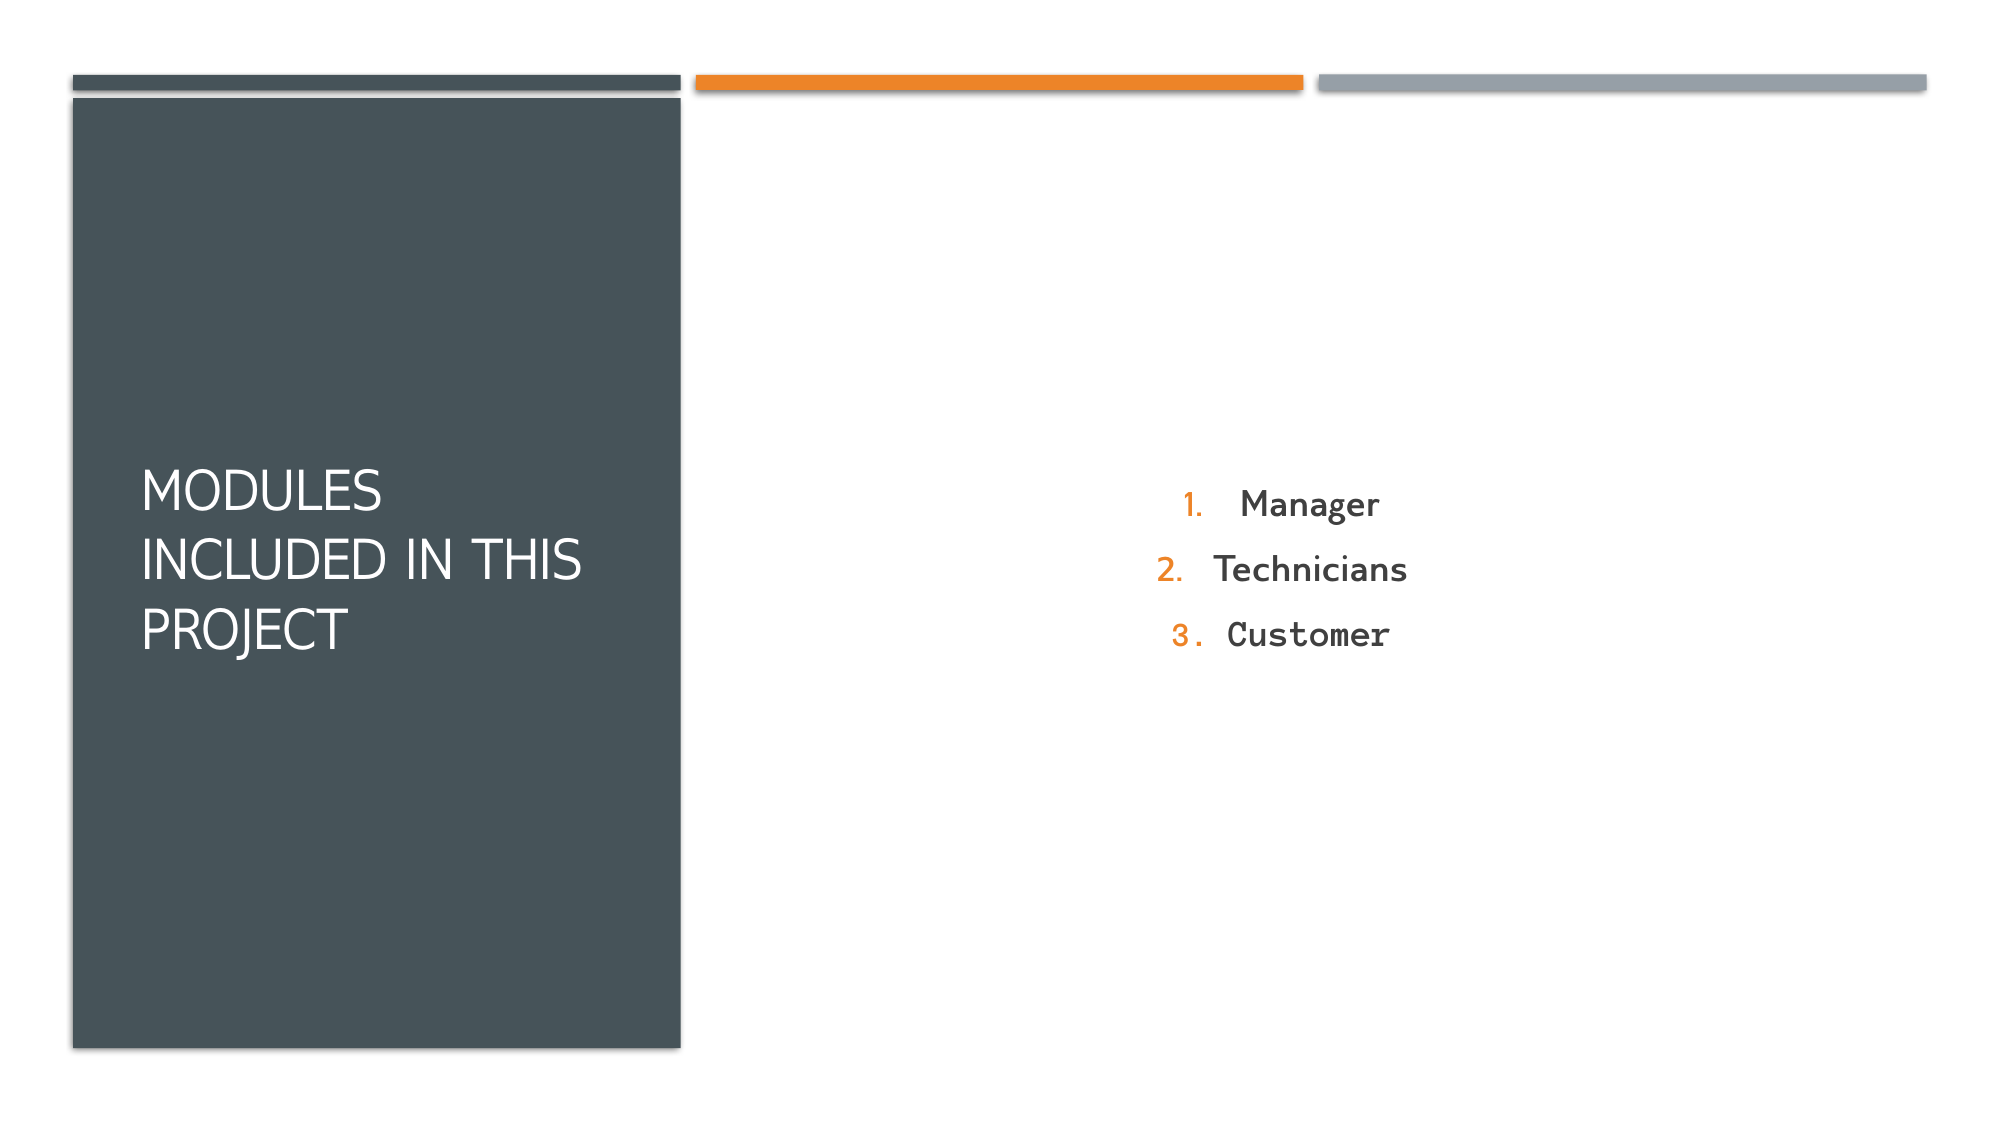

# Modules included in this project
Manager
Technicians
Customer